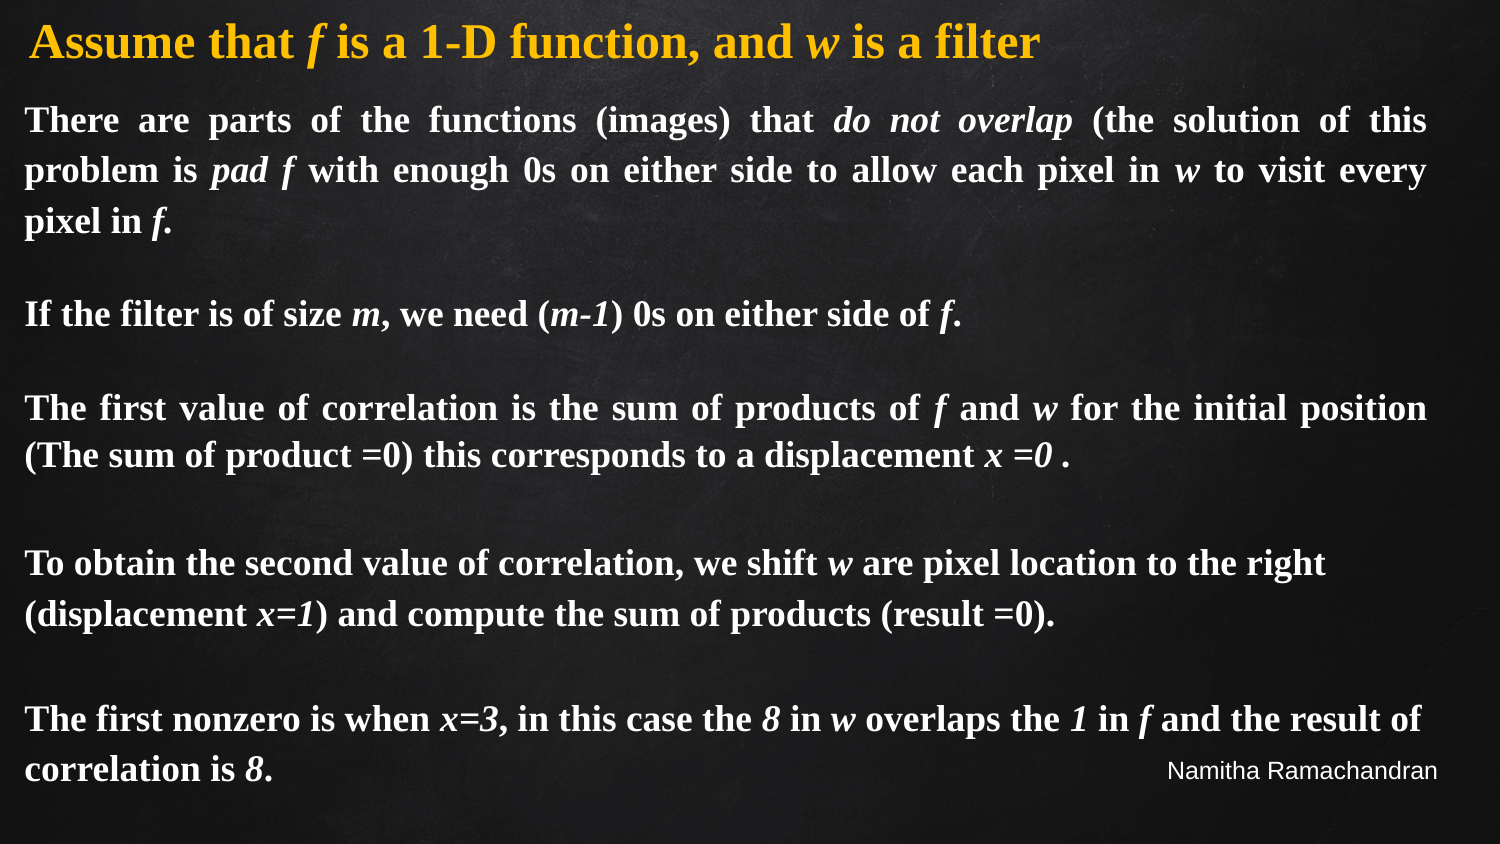

Assume that f is a 1-D function, and w is a filter
There are parts of the functions (images) that do not overlap (the solution of this problem is pad f with enough 0s on either side to allow each pixel in w to visit every pixel in f.

If the filter is of size m, we need (m-1) 0s on either side of f.

The first value of correlation is the sum of products of f and w for the initial position (The sum of product =0) this corresponds to a displacement x =0 .

To obtain the second value of correlation, we shift w are pixel location to the right (displacement x=1) and compute the sum of products (result =0).

The first nonzero is when x=3, in this case the 8 in w overlaps the 1 in f and the result of correlation is 8.